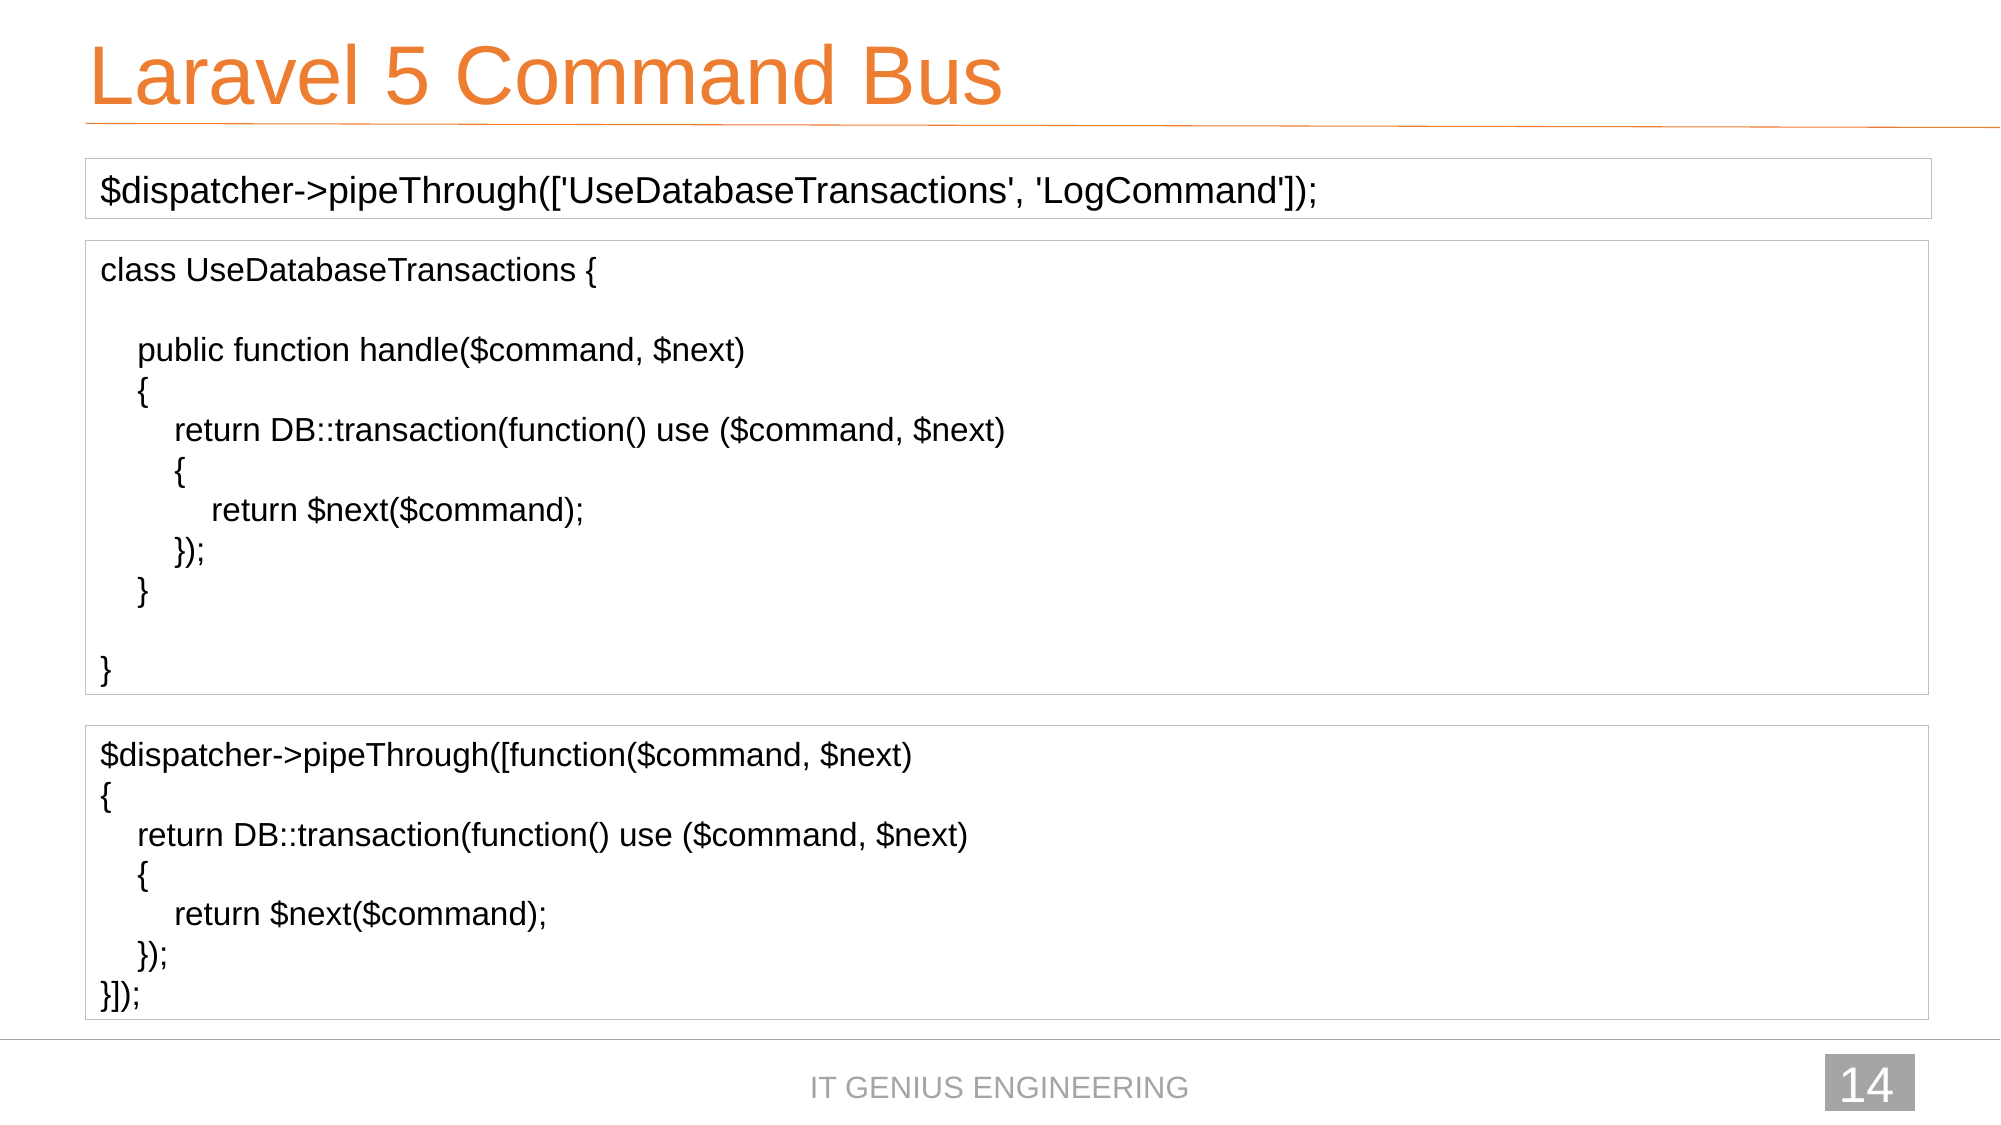

Laravel 5 Command Bus
$dispatcher->pipeThrough(['UseDatabaseTransactions', 'LogCommand']);
class UseDatabaseTransactions {

    public function handle($command, $next)
    {
        return DB::transaction(function() use ($command, $next)
        {
            return $next($command);
        });
    }

}
$dispatcher->pipeThrough([function($command, $next)
{
    return DB::transaction(function() use ($command, $next)
    {
        return $next($command);
    });
}]);
145
IT GENIUS ENGINEERING